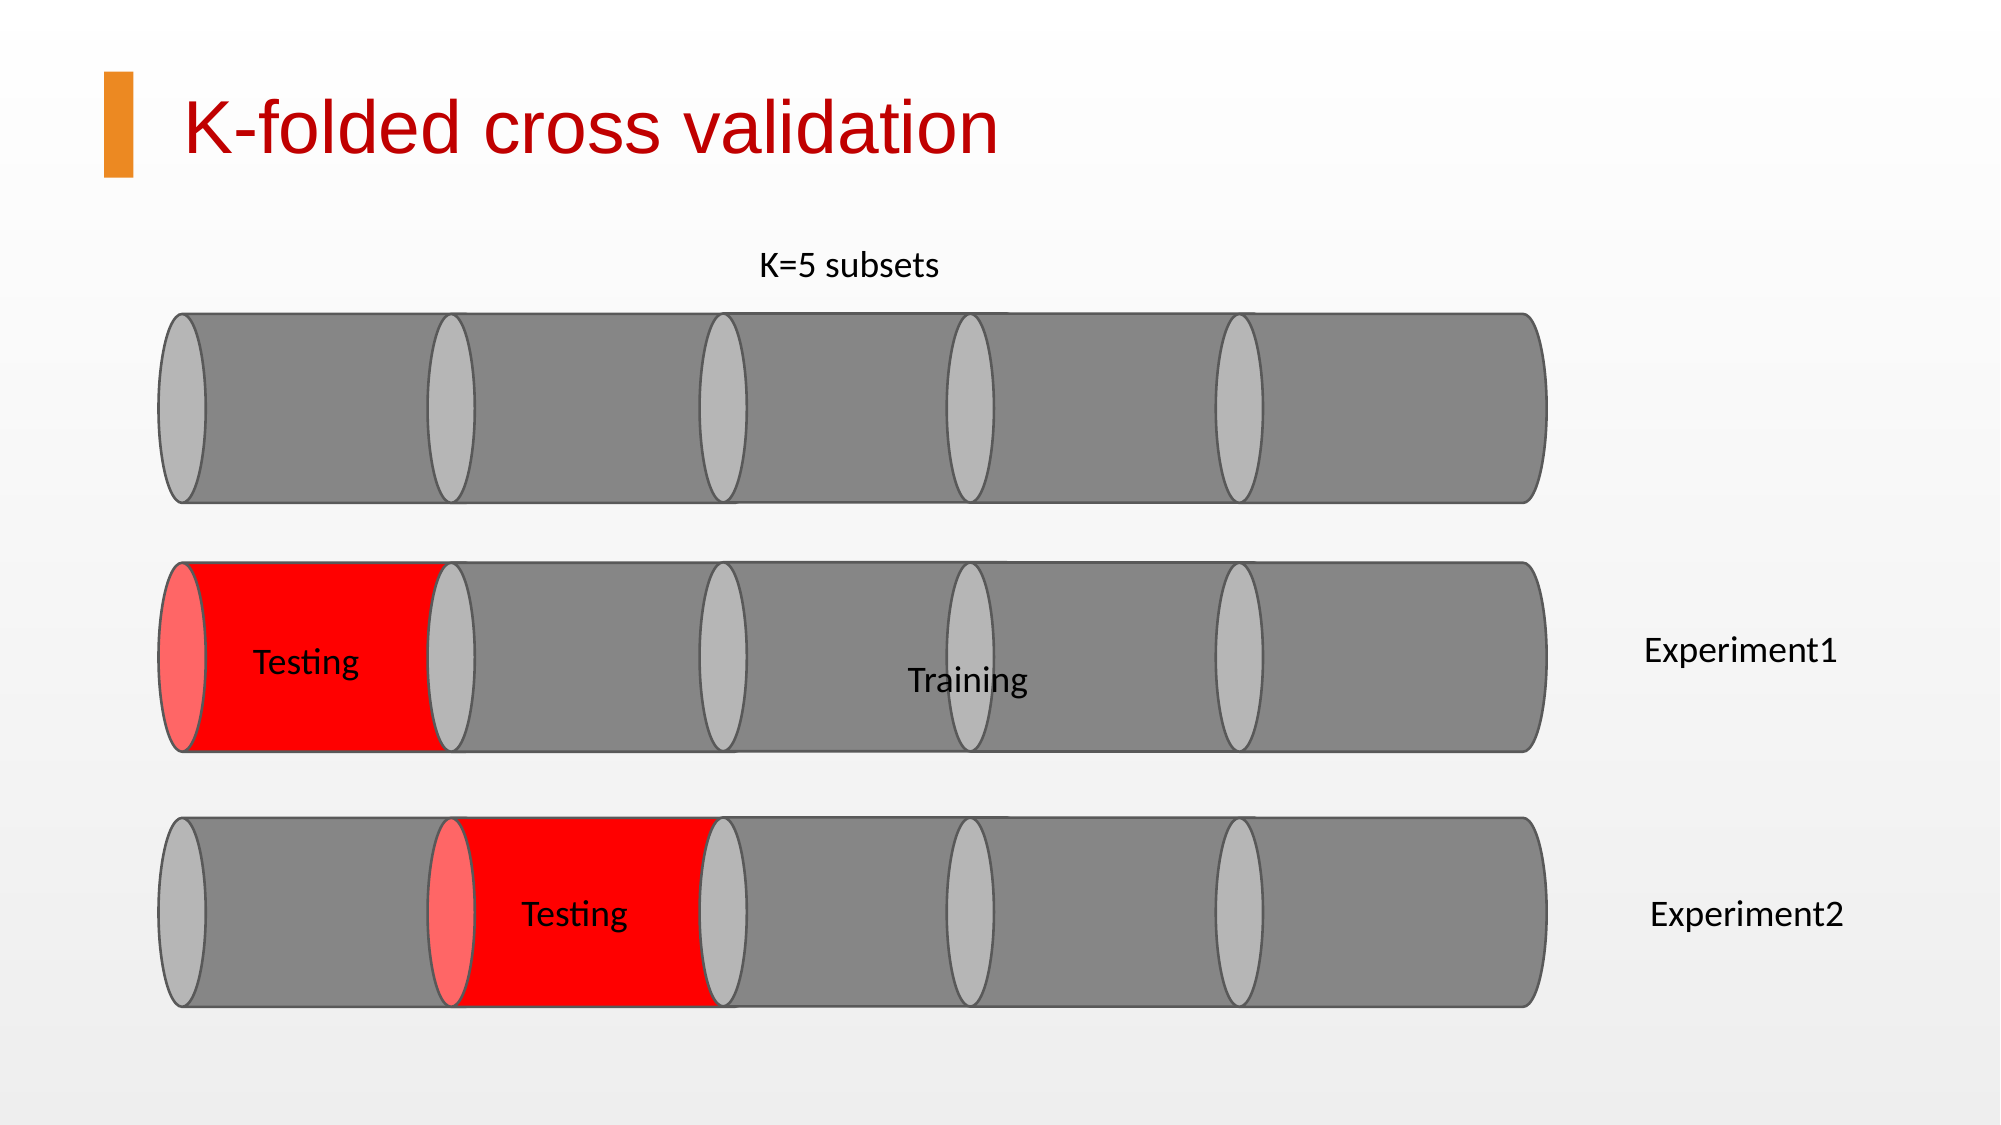

K-folded cross validation
K=5 subsets

Experiment1
Testing
Training

Testing
Experiment2